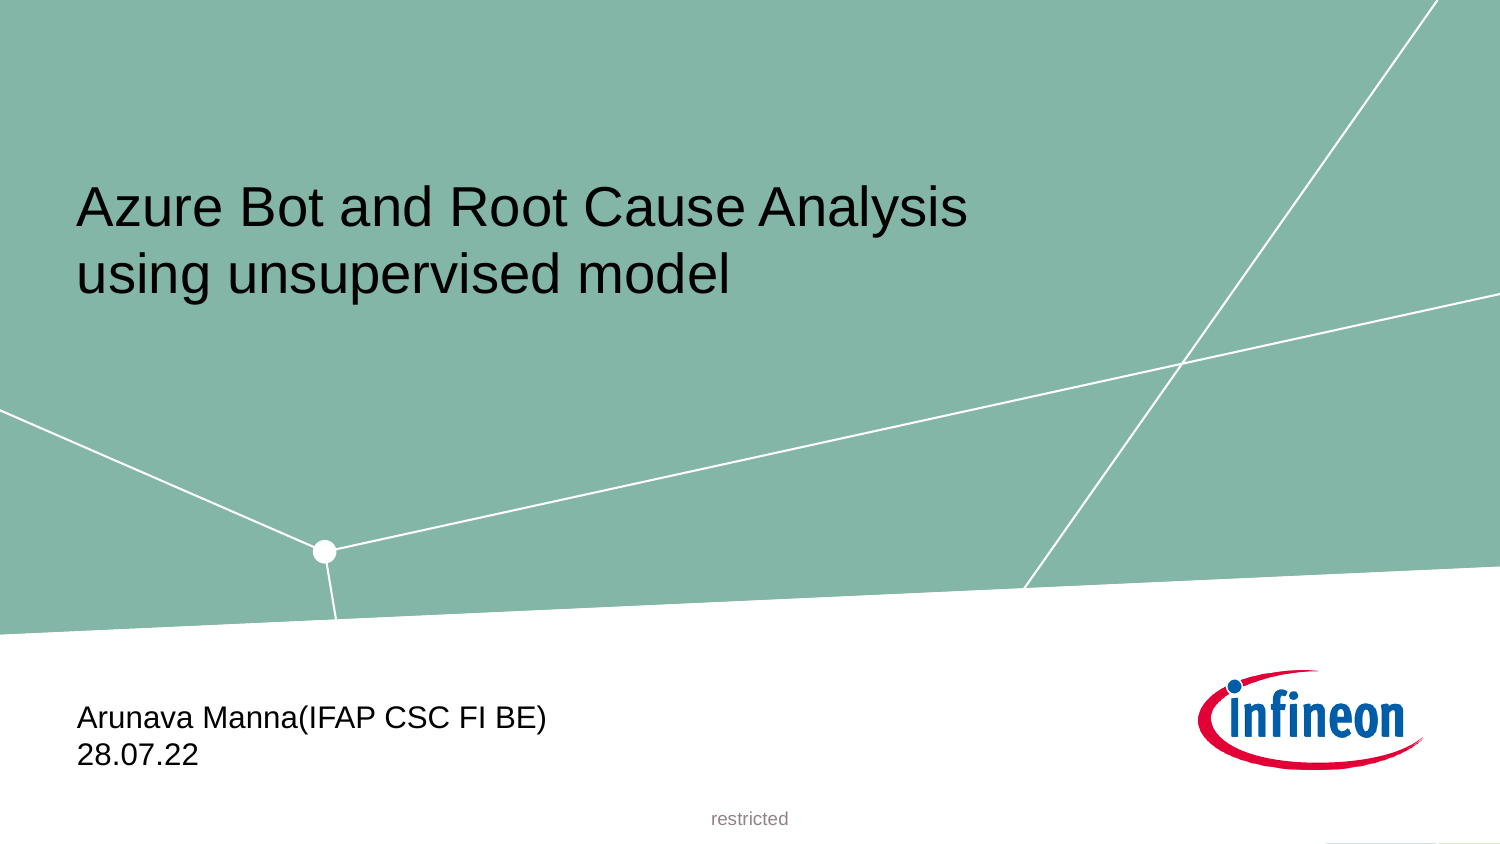

# Azure Bot and Root Cause Analysis using unsupervised model
Arunava Manna(IFAP CSC FI BE)
28.07.22